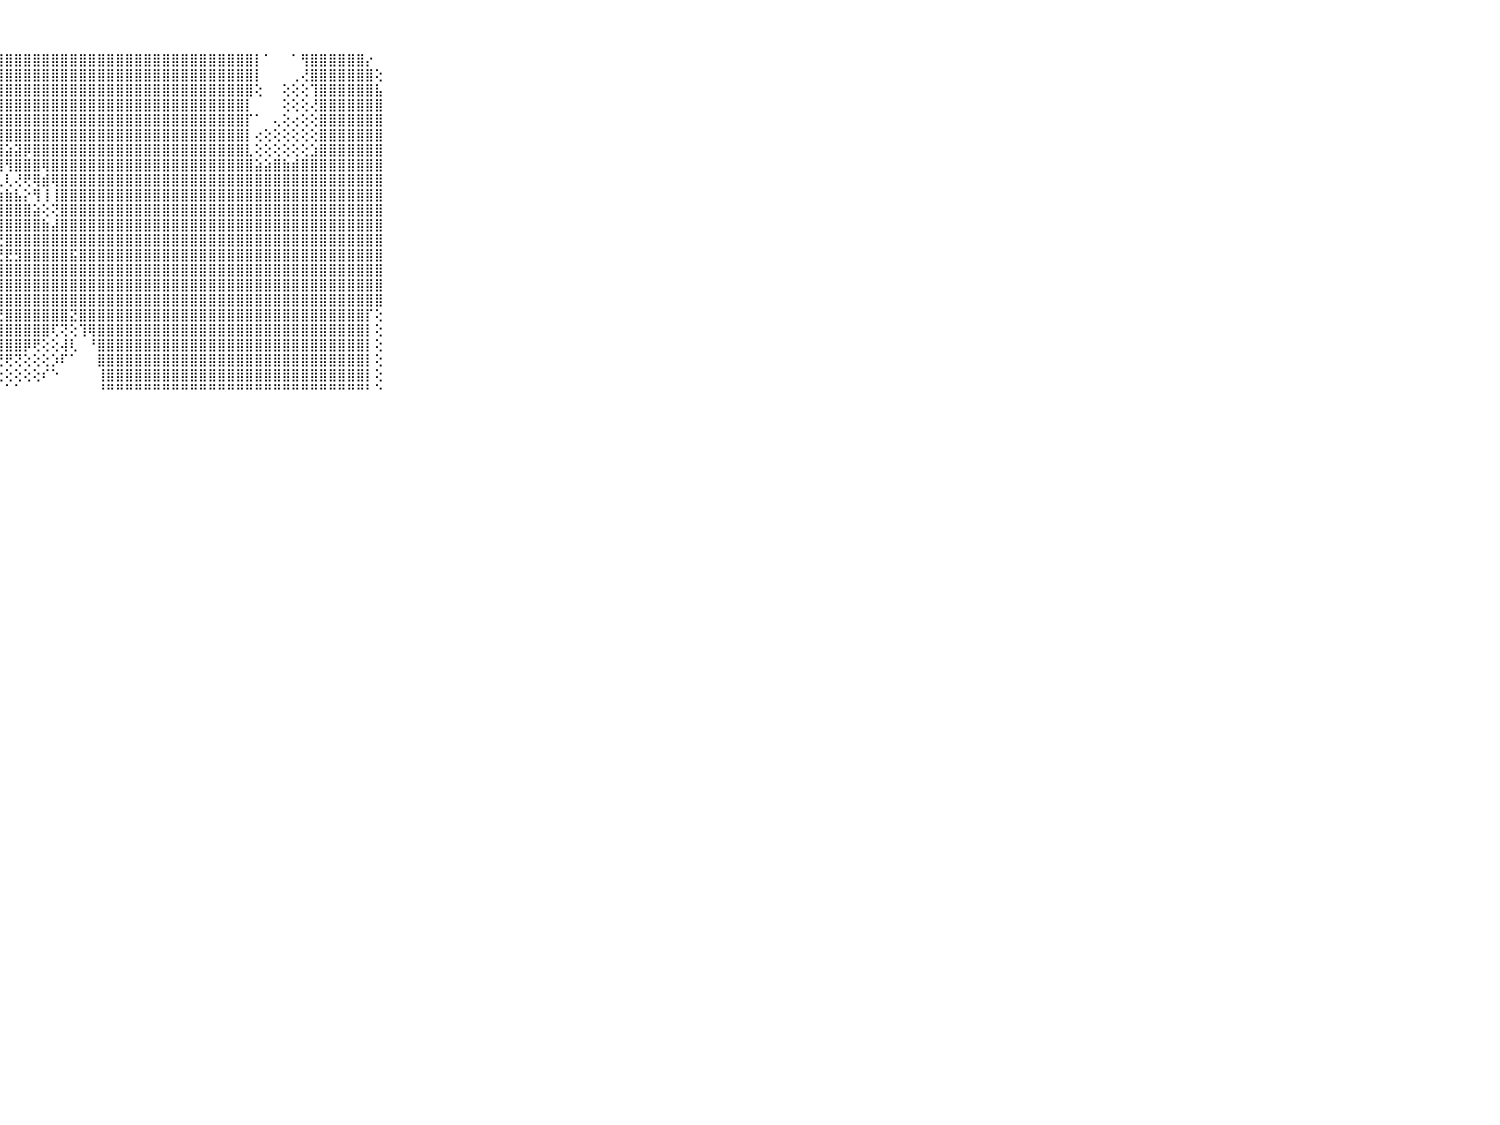

⠀⠀⠀⠀⠀⠀⠀⠀⠀⠀⠀⢜⣿⣿⣿⣿⣿⣿⣿⣿⣿⣿⣿⣿⣿⣿⣿⣿⣿⣿⣿⣿⣿⣿⣿⣿⣿⣿⣿⣿⣿⣿⣿⣿⣿⣿⣿⣿⣿⣿⣿⣿⣿⣿⣿⡇⠁⠀⠀⠁⢻⣿⣿⣿⣿⣿⣿⡔⠀⠀⠀⠀⠀⠀⠀⠀⠀⠀⠀⠀⠀
⠀⠀⠀⠀⠀⠀⠀⠀⠀⠀⠀⢕⣿⣿⣿⣿⣿⣿⣿⣿⣿⣿⣿⣿⣿⣿⣿⣿⣿⣿⣿⣿⣿⣿⣿⣿⣿⣿⣿⣿⣿⣿⣿⣿⣿⣿⣿⣿⣿⣿⣿⣿⣿⣿⣿⡇⠀⠀⠀⢀⢜⣿⣿⣿⣿⣿⣿⣿⢕⠀⠀⠀⠀⠀⠀⠀⠀⠀⠀⠀⠀
⠀⠀⠀⠀⠀⠀⠀⠀⠀⠀⠀⢕⢹⣿⣿⣿⣿⣿⣿⣿⣿⣿⣿⣿⣿⣿⣿⣿⣿⣿⣿⣿⣿⣿⣿⣿⣿⣿⣿⣿⣿⣿⣿⣿⣿⣿⣿⣿⣿⣿⣿⣿⣿⣿⣿⢕⠀⠀⢕⢕⢕⢹⣿⣿⣿⣿⣿⣿⣧⠀⠀⠀⠀⠀⠀⠀⠀⠀⠀⠀⠀
⠀⠀⠀⠀⠀⠀⠀⠀⠀⠀⠀⢕⢸⣿⣿⣿⣿⣿⣿⣿⣿⣿⣿⣿⣿⣿⣿⣿⣿⣿⣿⣿⣿⣿⣿⣿⣿⣿⣿⣿⣿⣿⣿⣿⣿⣿⣿⣿⣿⣿⣿⣿⣿⣿⡇⠀⠀⠀⢕⢕⢕⢜⣿⣿⣿⣿⣿⣿⣿⠀⠀⠀⠀⠀⠀⠀⠀⠀⠀⠀⠀
⠀⠀⠀⠀⠀⠀⠀⠀⠀⠀⠀⢕⢜⣿⣿⣿⣿⣿⣿⣿⣿⣿⣿⣿⣿⣿⣿⣿⣿⣿⣿⣿⣿⣿⣿⣿⣿⣿⣿⣿⣿⣿⣿⣿⣿⣿⣿⣿⣿⣿⣿⣿⣿⣿⡏⠁⠀⢄⢕⢔⢕⢕⣿⣿⣿⣿⣿⣿⣿⠀⠀⠀⠀⠀⠀⠀⠀⠀⠀⠀⠀
⠀⠀⠀⠀⠀⠀⠀⠀⠀⠀⠀⢕⢕⣿⣿⣿⣿⣿⣿⣿⣿⣿⣿⣿⣿⣿⣿⣿⣿⣿⣿⣿⣿⣿⣿⣿⣿⣿⣿⣿⣿⣿⣿⣿⣿⣿⣿⣿⣿⣿⣿⣿⣿⣿⡇⢔⢕⢕⢕⢕⢕⢕⣿⣿⣿⣿⣿⣿⣿⠀⠀⠀⠀⠀⠀⠀⠀⠀⠀⠀⠀
⠀⠀⠀⠀⠀⠀⠀⠀⠀⠀⠀⠀⢕⣿⣿⣿⣻⢟⠙⠁⠁⢄⢁⢑⠑⢕⢝⣿⣵⣽⡿⣿⣿⣿⣿⣿⣿⣿⣿⣿⣿⣿⣿⣿⣿⣿⣿⣿⣿⣿⣿⣿⣿⣿⣇⢕⢕⢕⢕⢕⢕⣱⣿⣿⣿⣿⣿⣿⣿⠀⠀⠀⠀⠀⠀⠀⠀⠀⠀⠀⠀
⠀⠀⠀⠀⠀⠀⠀⠀⠀⠀⠀⢔⢱⣿⡿⢟⠙⠁⢀⡄⢔⠕⠑⠑⠑⢝⣿⣿⢻⣿⣿⣿⢿⣿⣿⣿⣿⣿⣿⣿⣿⣿⣿⣿⣿⣿⣿⣿⣿⣿⣿⣿⣿⣿⣿⣵⣵⣿⣷⣾⣿⣿⣿⣿⣿⣿⣿⣿⣿⠀⠀⠀⠀⠀⠀⠀⠀⠀⠀⠀⠀
⠀⠀⠀⠀⠀⠀⠀⠀⠀⠀⠀⢕⢕⣿⡇⠀⠀⠀⠑⠑⢀⠀⢀⢔⢔⢕⢿⢇⢇⢜⢟⢿⣾⢿⣿⣿⣿⣿⣿⣿⣿⣿⣿⣿⣿⣿⣿⣿⣿⣿⣿⣿⣿⣿⣿⣿⣿⣿⣿⣿⣿⣿⣿⣿⣿⣿⣿⣿⣿⠀⠀⠀⠀⠀⠀⠀⠀⠀⠀⠀⠀
⠀⠀⠀⠀⠀⠀⠀⠀⠀⠀⠀⢕⢜⡏⠁⢀⢀⠀⠐⠀⠀⢀⢕⣕⣵⣵⣷⣷⣷⣧⡕⢻⢸⢸⣿⣿⣿⣿⣿⣿⣿⣿⣿⣿⣿⣿⣿⣿⣿⣿⣿⣿⣿⣿⣿⣿⣿⣿⣿⣿⣿⣿⣿⣿⣿⣿⣿⣿⣿⠀⠀⠀⠀⠀⠀⠀⠀⠀⠀⠀⠀
⠀⠀⠀⠀⠀⠀⠀⠀⠀⠀⠀⢕⢕⣷⢕⢕⢕⢔⣰⣴⣷⣾⣿⣿⣿⣿⣿⣿⣿⣿⣿⣵⢕⢝⣿⣿⣿⣿⣿⣿⣿⣿⣿⣿⣿⣿⣿⣿⣿⣿⣿⣿⣿⣿⣿⣿⣿⣿⣿⣿⣿⣿⣿⣿⣿⣿⣿⣿⣿⠀⠀⠀⠀⠀⠀⠀⠀⠀⠀⠀⠀
⠀⠀⠀⠀⠀⠀⠀⠀⠀⠀⠀⢕⢕⣿⣇⢕⢁⣸⣿⣿⣿⣿⣿⣿⣿⣿⣿⣿⣿⣿⣿⣿⣷⣼⣿⣿⣿⣿⣿⣿⣿⣿⣿⣿⣿⣿⣿⣿⣿⣿⣿⣿⣿⣿⣿⣿⣿⣿⣿⣿⣿⣿⣿⣿⣿⣿⣿⣿⣿⠀⠀⠀⠀⠀⠀⠀⠀⠀⠀⠀⠀
⠀⠀⠀⠀⠀⠀⠀⠀⠀⠀⠀⢕⢱⣿⣿⡕⢕⣿⣿⣿⣿⣿⣿⣿⣿⣿⢟⢟⣿⣿⣿⣿⣿⣿⣿⣿⣿⣿⣿⣿⣿⣿⣿⣿⣿⣿⣿⣿⣿⣿⣿⣿⣿⣿⣿⣿⣿⣿⣿⣿⣿⣿⣿⣿⣿⣿⣿⣿⣿⠀⠀⠀⠀⠀⠀⠀⠀⠀⠀⠀⠀
⠀⠀⠀⠀⠀⠀⠀⠀⠀⠀⠀⢕⢸⣿⣿⣧⠁⢸⢿⣟⣝⣝⢿⣿⣿⣷⣾⣟⣟⣻⣿⣿⣿⣿⣿⣯⣿⣿⣿⣿⣿⣿⣿⣿⣿⣿⣿⣿⣿⣿⣿⣿⣿⣿⣿⣿⣿⣿⣿⣿⣿⣿⣿⣿⣿⣿⣿⣿⣿⠀⠀⠀⠀⠀⠀⠀⠀⠀⠀⠀⠀
⠀⠀⠀⠀⠀⠀⠀⠀⠀⠀⠀⢕⢸⣿⣿⣿⣇⢜⣼⡟⣏⣹⣿⣿⣿⣿⣿⣿⣿⣿⣿⣿⣿⣿⣿⣿⣿⣿⣿⣿⣿⣿⣿⣿⣿⣿⣿⣿⣿⣿⣿⣿⣿⣿⣿⣿⣿⣿⣿⣿⣿⣿⣿⣿⣿⣿⣿⣿⣿⠀⠀⠀⠀⠀⠀⠀⠀⠀⠀⠀⠀
⠀⠀⠀⠀⠀⠀⠀⠀⠀⠀⠀⢕⢸⣿⣿⣿⣿⡇⣿⣿⣿⣿⣿⣿⣿⣿⣿⣿⣿⣿⣿⣿⣿⣿⣿⣿⣿⣿⣿⣿⣿⣿⣿⣿⣿⣿⣿⣿⣿⣿⣿⣿⣿⣿⣿⣿⣿⣿⣿⣿⣿⣿⣿⣿⣿⣿⣿⣿⣿⠀⠀⠀⠀⠀⠀⠀⠀⠀⠀⠀⠀
⠀⠀⠀⠀⠀⠀⠀⠀⠀⠀⠀⢕⢸⣿⣿⣿⣿⣷⣿⣿⣿⣿⣿⣝⣝⣱⣾⣿⣿⣿⣿⣿⣿⣿⣿⣿⣿⣿⣿⣿⣿⣿⣿⣿⣿⣿⣿⣿⣿⣿⣿⣿⣿⣿⣿⣿⣿⣿⣿⣿⣿⣿⣿⣿⣿⣿⣿⣿⣿⠀⠀⠀⠀⠀⠀⠀⠀⠀⠀⠀⠀
⠀⠀⠀⠀⠀⠀⠀⠀⠀⠀⠀⢕⣻⣿⣿⣿⣿⣿⣿⣿⣿⣿⣿⡿⢿⢟⢟⢟⣿⣿⣿⣿⣿⣿⣿⣝⣿⣿⣿⣿⣿⣿⣿⣿⣿⣿⣿⣿⣿⣿⣿⣿⣿⣿⣿⣿⣿⣿⣿⣿⣿⣿⣿⣿⣿⣿⣿⡏⢕⠀⠀⠀⠀⠀⠀⠀⠀⠀⠀⠀⠀
⠀⠀⠀⠀⠀⠀⠀⠀⠀⠀⠀⢕⢺⣿⣿⣿⣿⣿⣿⣿⣿⣿⣿⣧⣵⣿⡿⢿⣿⣿⣿⣿⣿⢏⢝⢕⢹⢿⣿⣿⣿⣿⣿⣿⣿⣿⣿⣿⣿⣿⣿⣿⣿⣿⣿⣿⣿⣿⣿⣿⣿⣿⣿⣿⣿⣿⣿⡇⢕⠀⠀⠀⠀⠀⠀⠀⠀⠀⠀⠀⠀
⠀⠀⠀⠀⠀⠀⠀⠀⠀⠀⠀⢕⣾⣿⣿⣿⣿⣿⣿⣿⣿⣿⣿⣿⣮⣵⣷⣿⣿⣿⡿⢟⢕⢕⢼⢇⠀⠘⣿⣿⣿⣿⣿⣿⣿⣿⣿⣿⣿⣿⣿⣿⣿⣿⣿⣿⣿⣿⣿⣿⣿⣿⣿⣿⣿⣿⣿⡇⢕⠀⠀⠀⠀⠀⠀⠀⠀⠀⠀⠀⠀
⠀⠀⠀⠀⠀⠀⠀⠀⠀⠀⠀⢕⣿⣿⣿⣿⣿⣿⣿⣿⣿⣿⣿⠘⢿⢿⢿⢟⢟⢝⢕⢕⢕⡱⠏⠁⠀⠀⣿⣿⣿⣿⣿⣿⣿⣿⣿⣿⣿⣿⣿⣿⣿⣿⣿⣿⣿⣿⣿⣿⣿⣿⣿⣿⣿⣿⣿⡇⢕⠀⠀⠀⠀⠀⠀⠀⠀⠀⠀⠀⠀
⠀⠀⠀⠀⠀⠀⠀⠀⠀⠀⠀⢕⣿⣿⣿⣿⣿⣿⣿⣿⣿⣿⣿⢄⠁⠕⢕⢕⢕⢕⢕⢕⠎⠑⠀⠀⠀⠀⢸⣿⣿⣿⣿⣿⣿⣿⣿⣿⣿⣿⣿⣿⣿⣿⣿⣿⣿⣿⣿⣿⣿⣿⣿⣿⣿⣿⣿⡇⢕⠀⠀⠀⠀⠀⠀⠀⠀⠀⠀⠀⠀
⠀⠀⠀⠀⠀⠀⠀⠀⠀⠀⠀⠑⠛⠛⠛⠛⠛⠛⠛⠛⠛⠛⠛⠑⠀⠀⠀⠀⠁⠁⠀⠀⠀⠀⠀⠀⠀⠀⠘⠛⠛⠛⠛⠛⠛⠛⠛⠛⠛⠛⠛⠛⠛⠛⠛⠛⠛⠛⠛⠛⠛⠛⠛⠛⠛⠛⠛⠃⠑⠀⠀⠀⠀⠀⠀⠀⠀⠀⠀⠀⠀